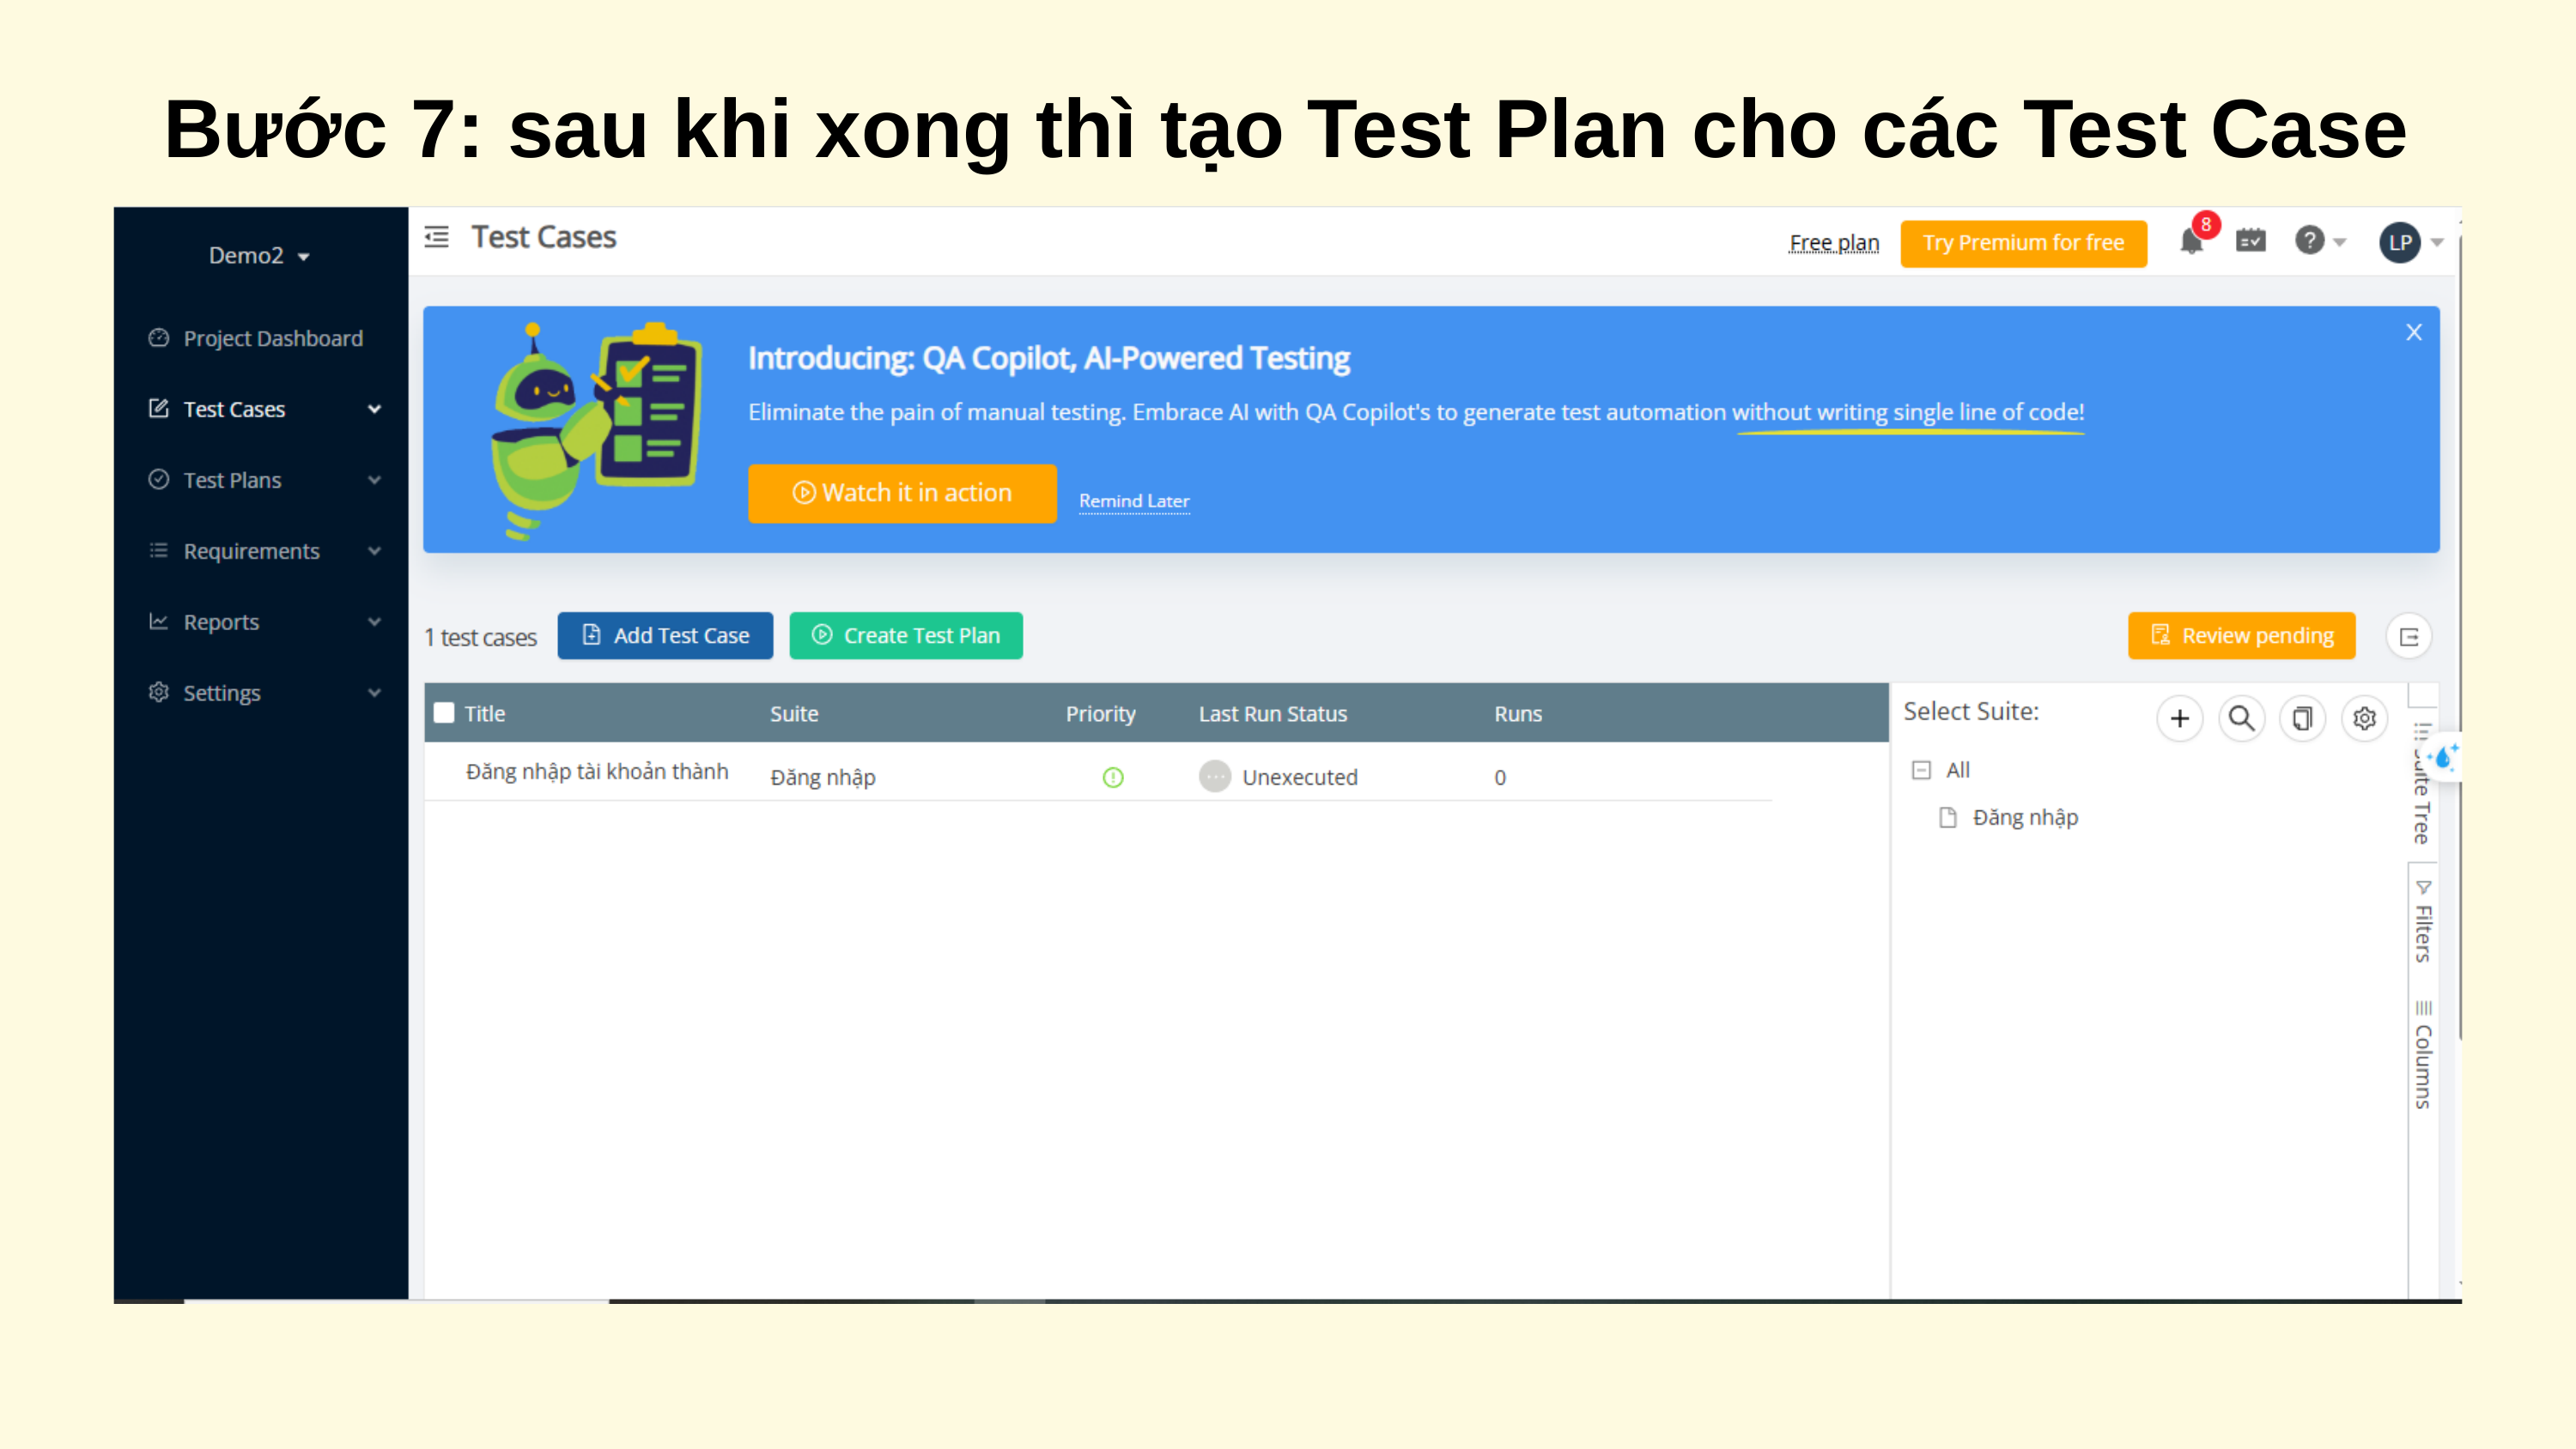

Bước 7: sau khi xong thì tạo Test Plan cho các Test Case